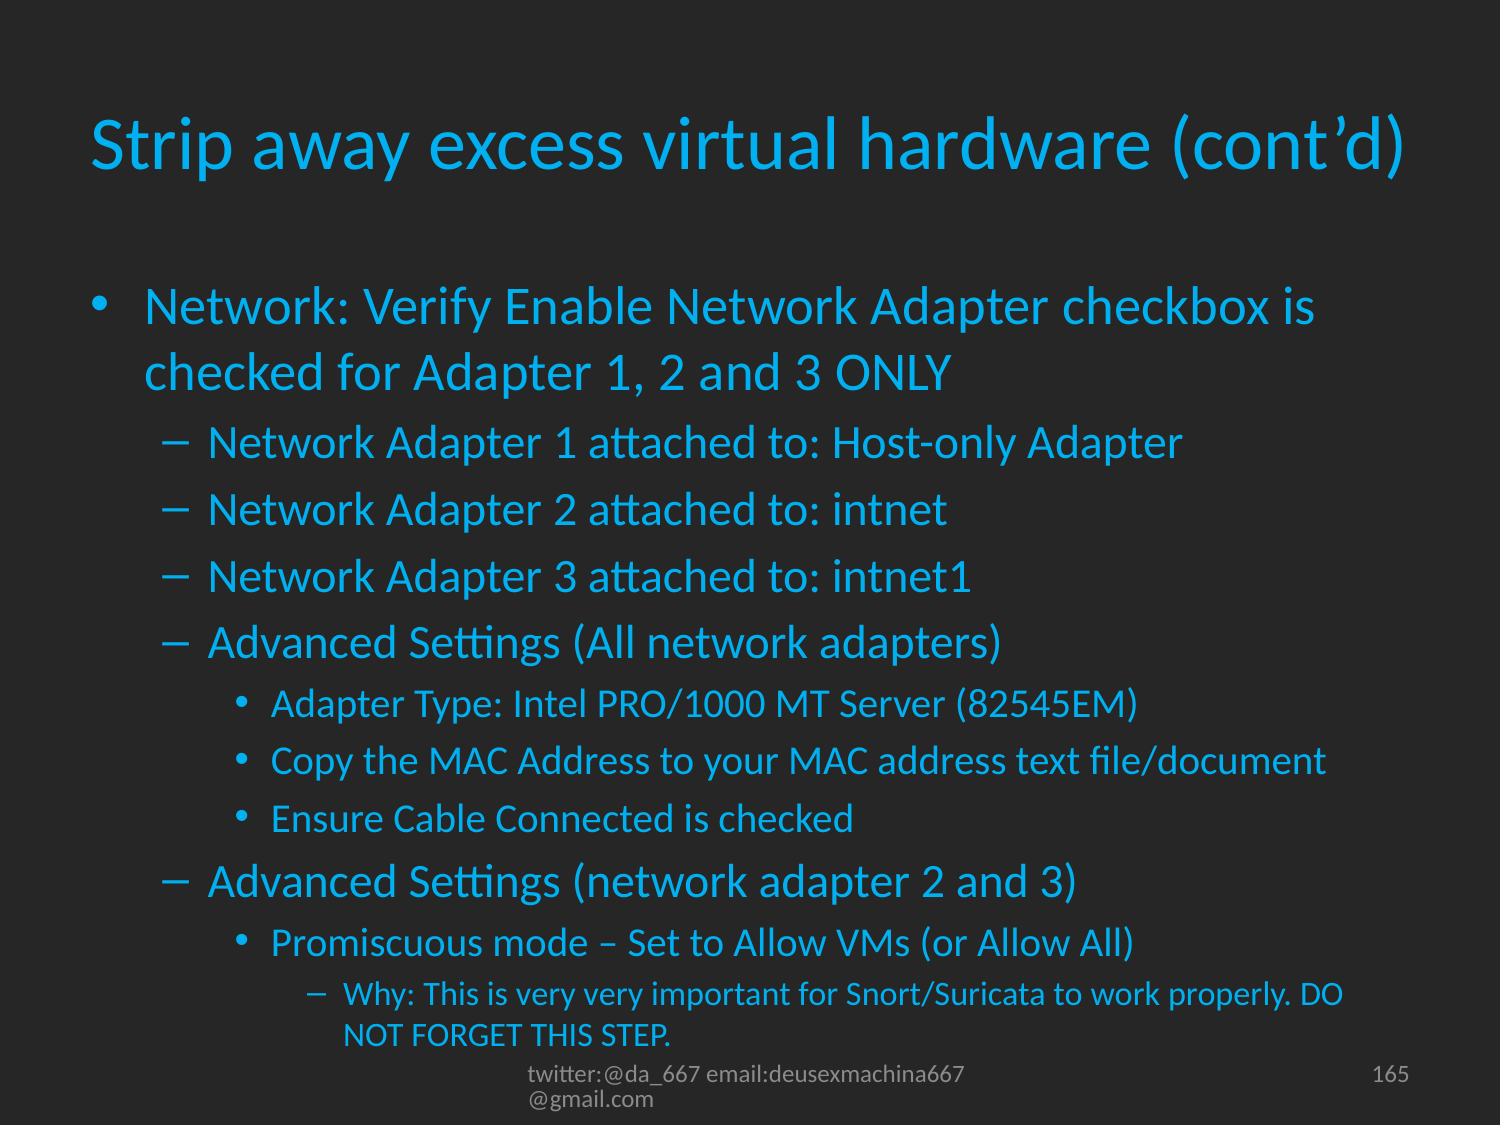

# Strip away excess virtual hardware (cont’d)
Network: Verify Enable Network Adapter checkbox is checked for Adapter 1, 2 and 3 ONLY
Network Adapter 1 attached to: Host-only Adapter
Network Adapter 2 attached to: intnet
Network Adapter 3 attached to: intnet1
Advanced Settings (All network adapters)
Adapter Type: Intel PRO/1000 MT Server (82545EM)
Copy the MAC Address to your MAC address text file/document
Ensure Cable Connected is checked
Advanced Settings (network adapter 2 and 3)
Promiscuous mode – Set to Allow VMs (or Allow All)
Why: This is very very important for Snort/Suricata to work properly. DO NOT FORGET THIS STEP.

twitter:@da_667 email:deusexmachina667@gmail.com
165